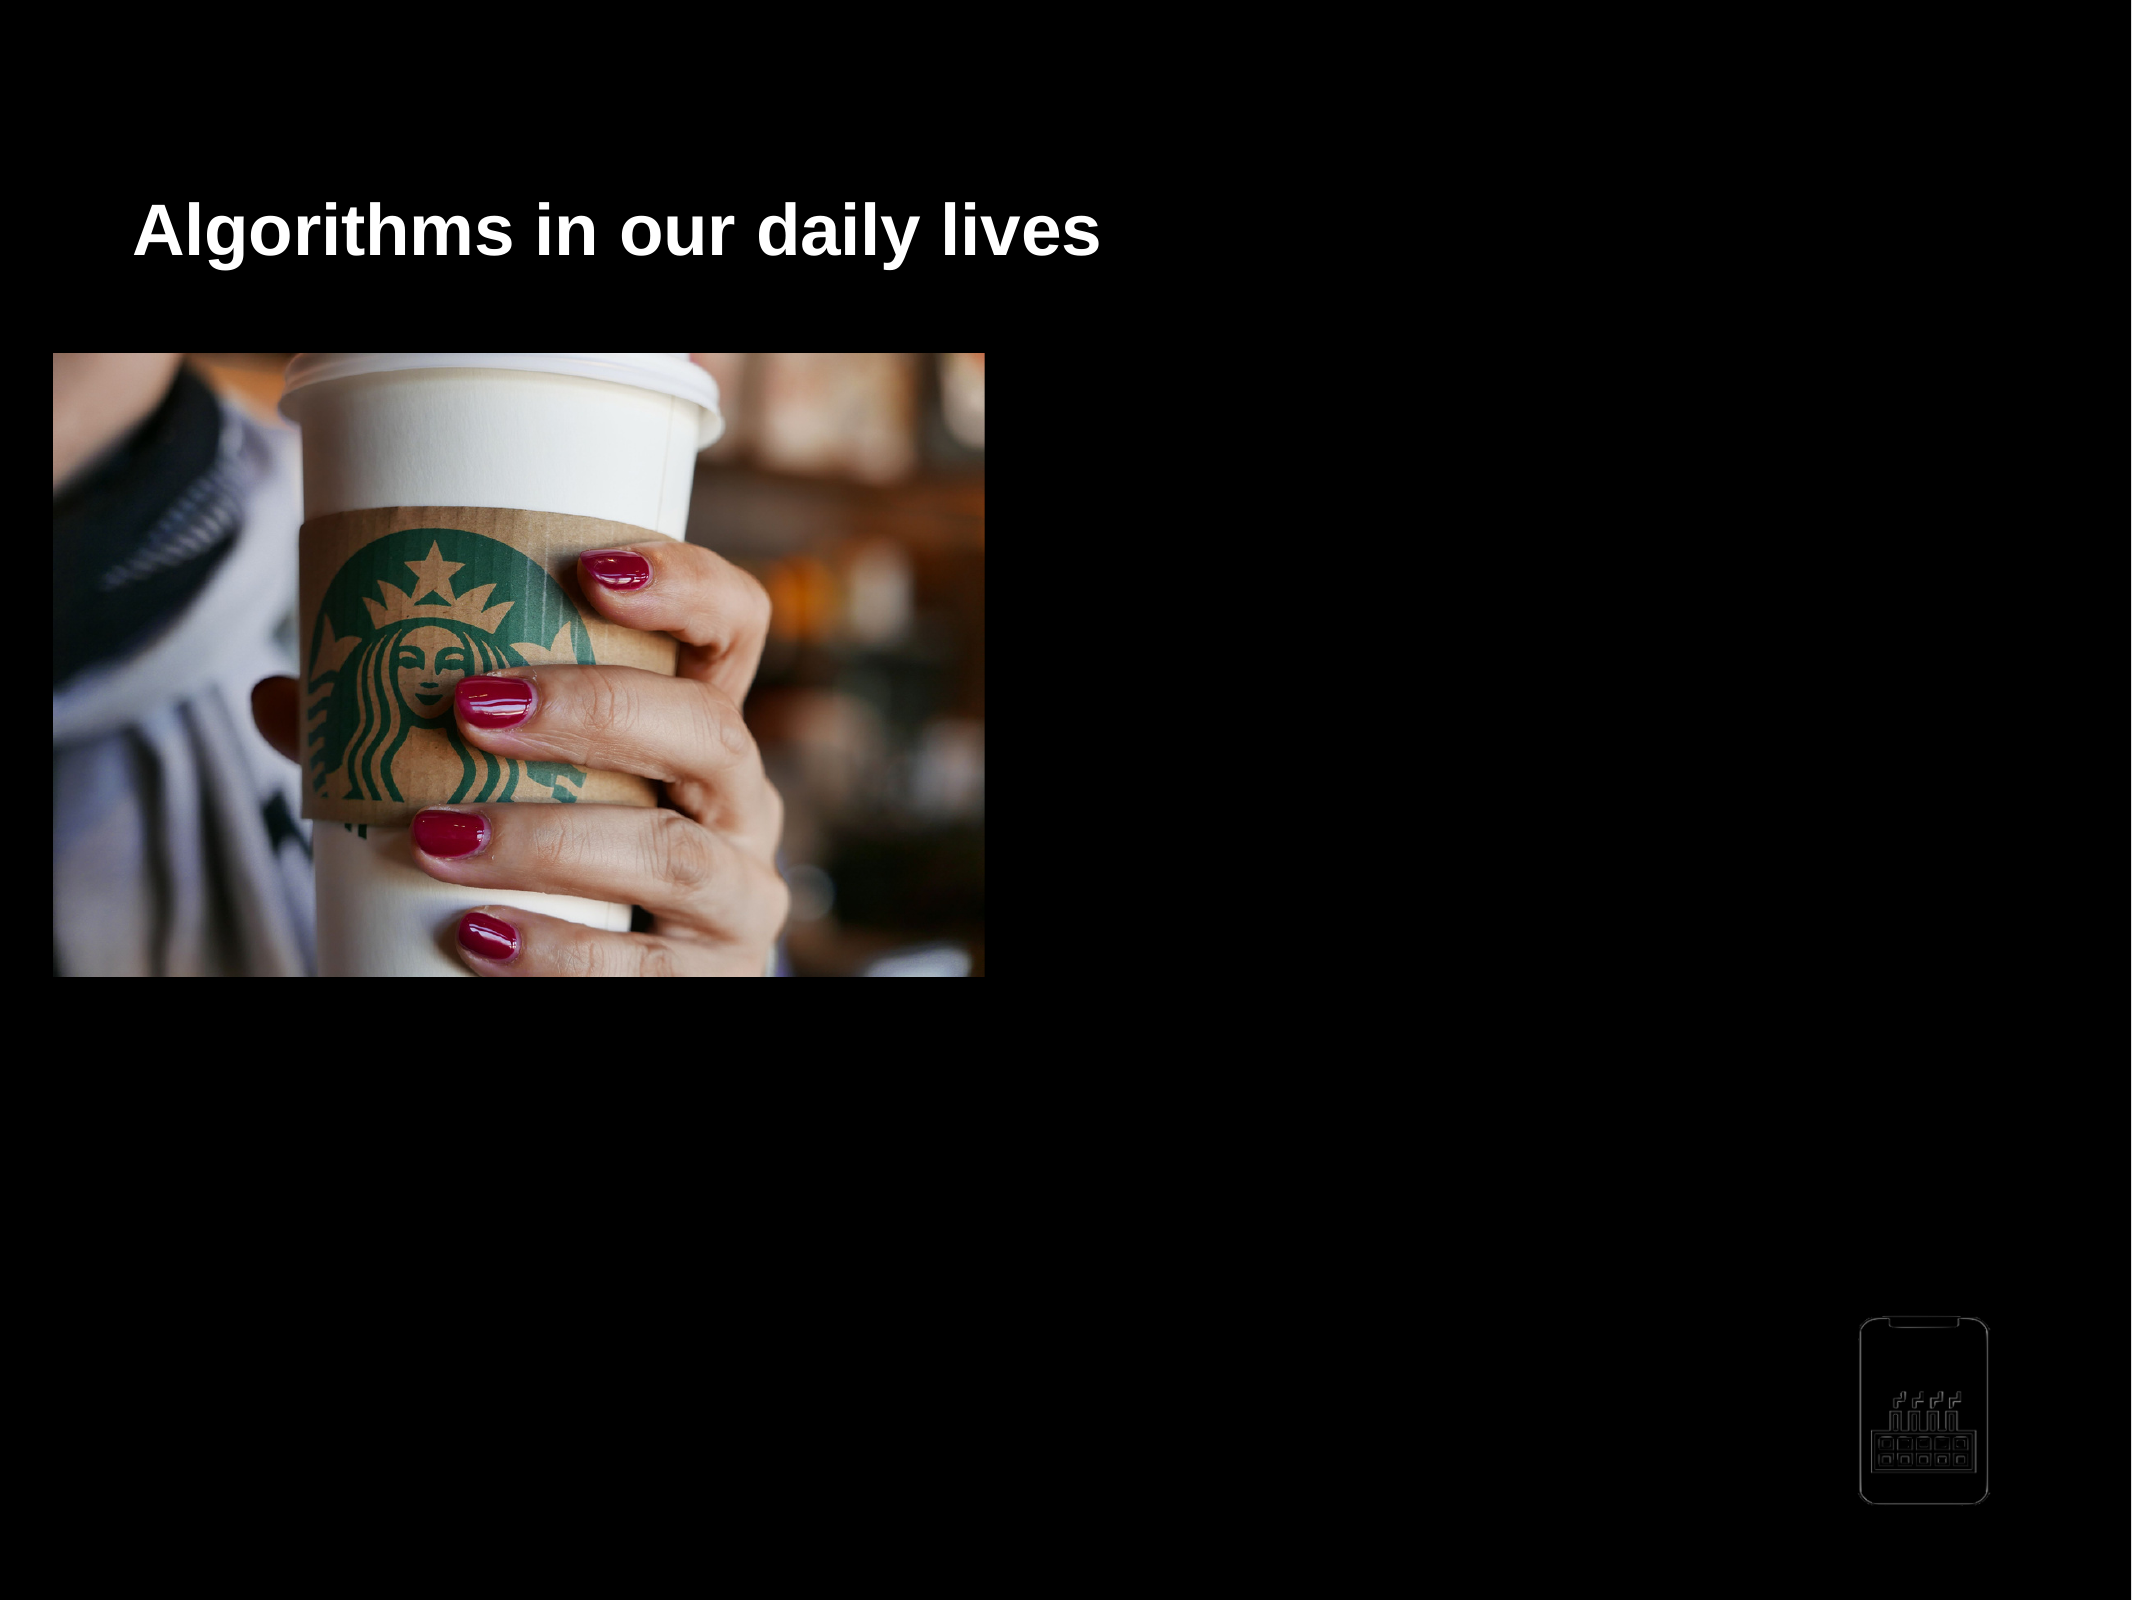

Algorithms in our daily lives
Step 1 : Go to Starbucks Step 2 : Pay money Step 3: Take a coﬀee

AppMillers
www.appmillers.com